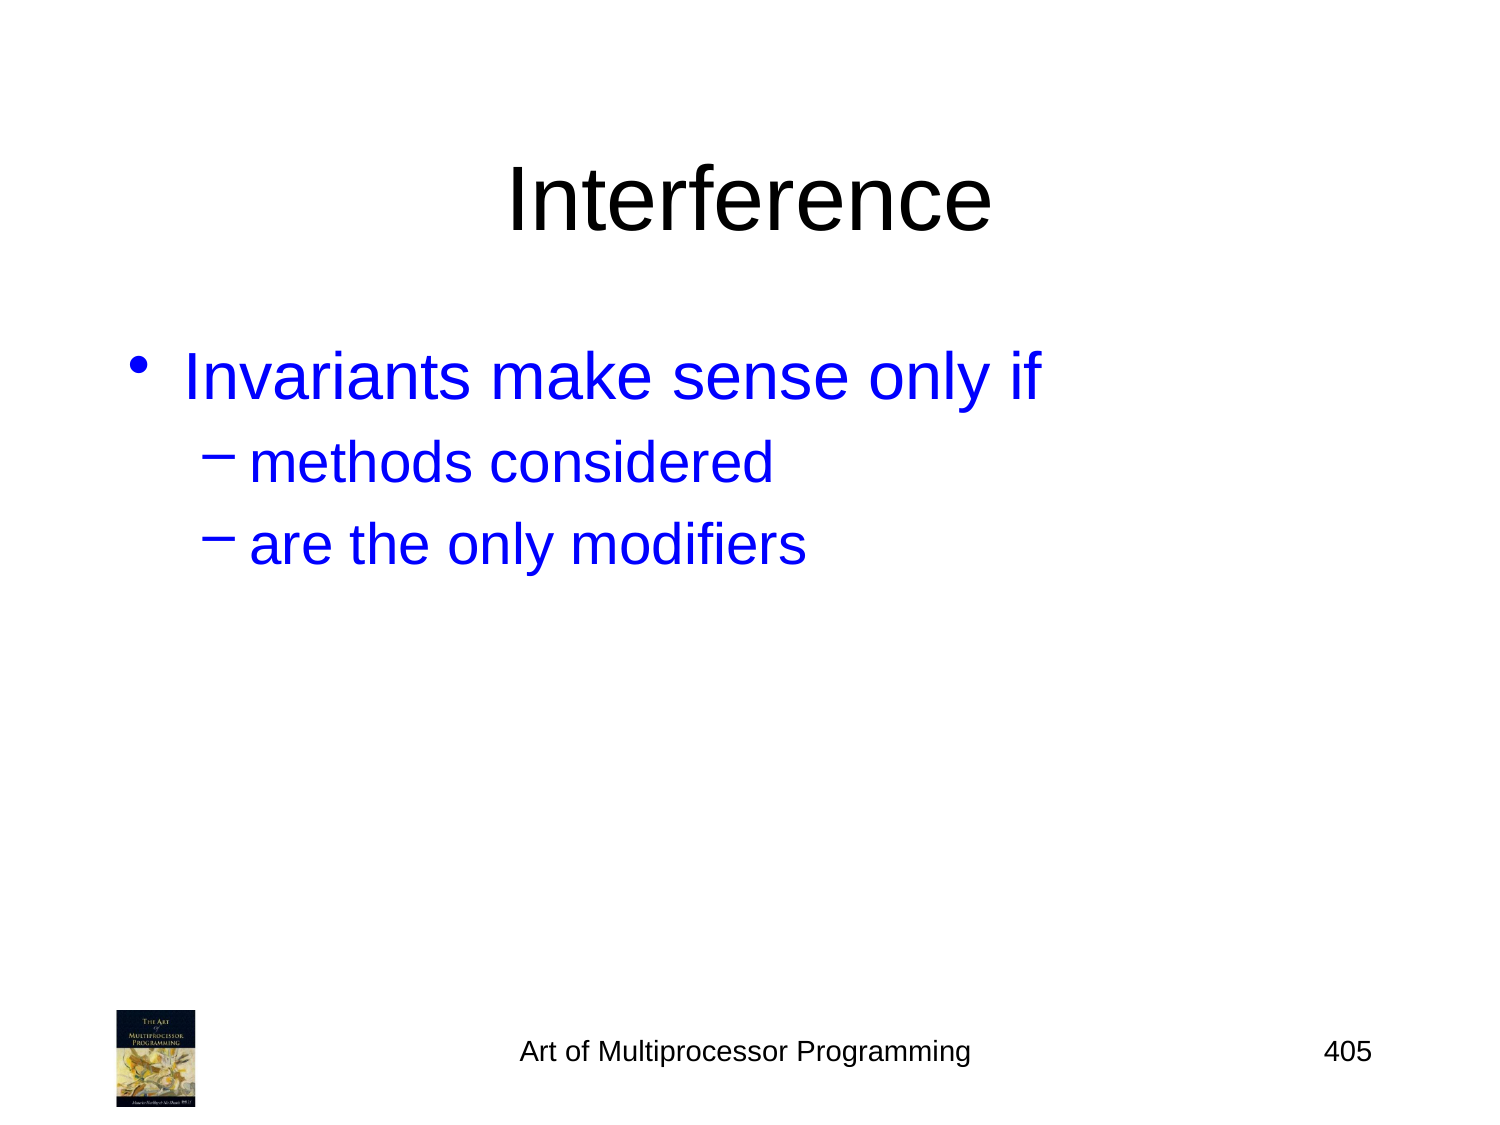

# Interference
Invariants make sense only if
methods considered
are the only modifiers

Art of Multiprocessor Programming
405